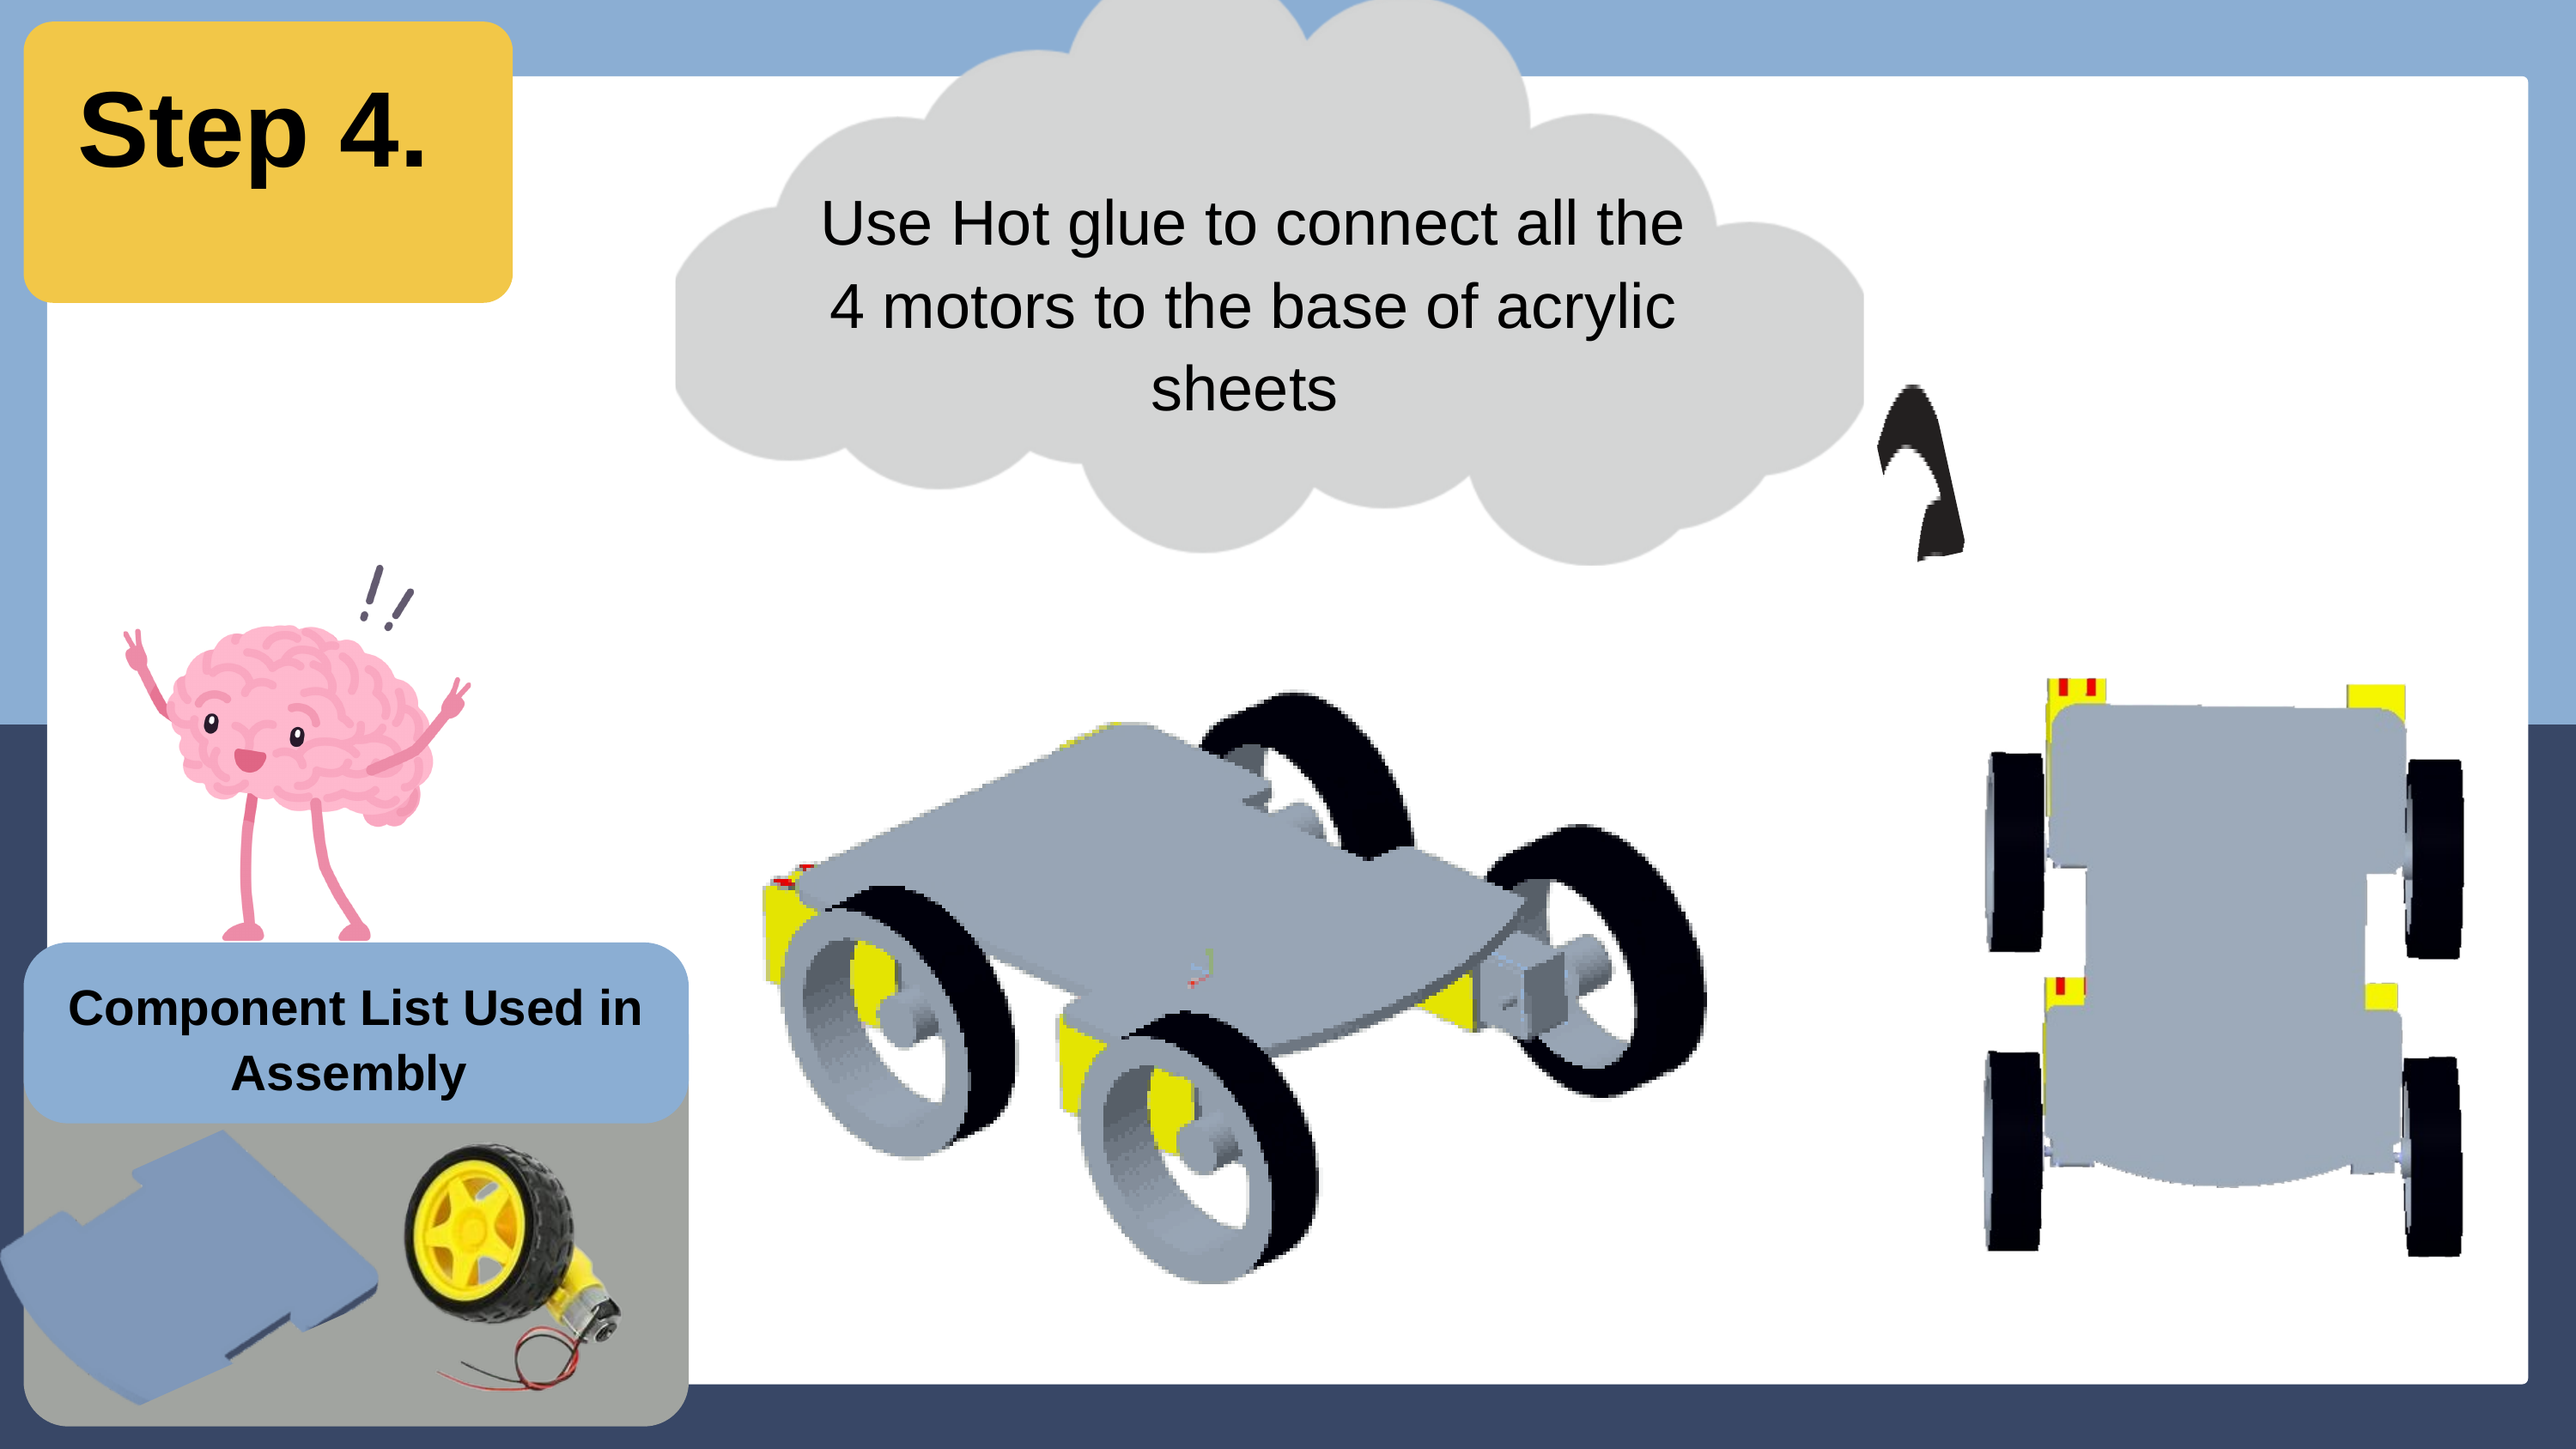

Step 4.

Use Hot glue to connect all the 4 motors to the base of acrylic sheets

Component List Used in Assembly